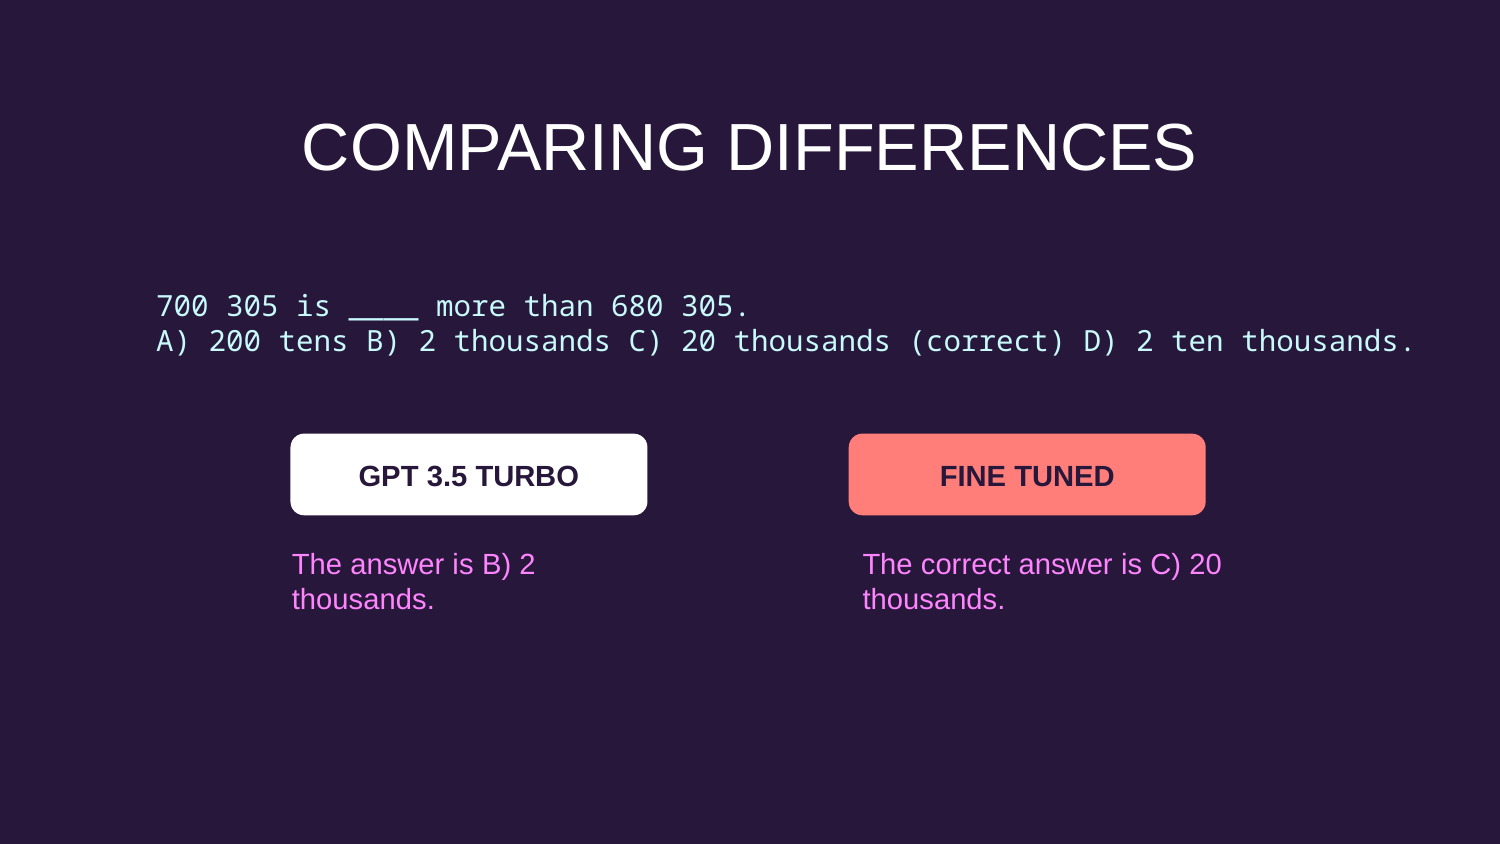

# COMPARING DIFFERENCES
700 305 is ____ more than 680 305.
A) 200 tens B) 2 thousands C) 20 thousands (correct) D) 2 ten thousands.
GPT 3.5 TURBO
FINE TUNED
The answer is B) 2 thousands.
The correct answer is C) 20 thousands.